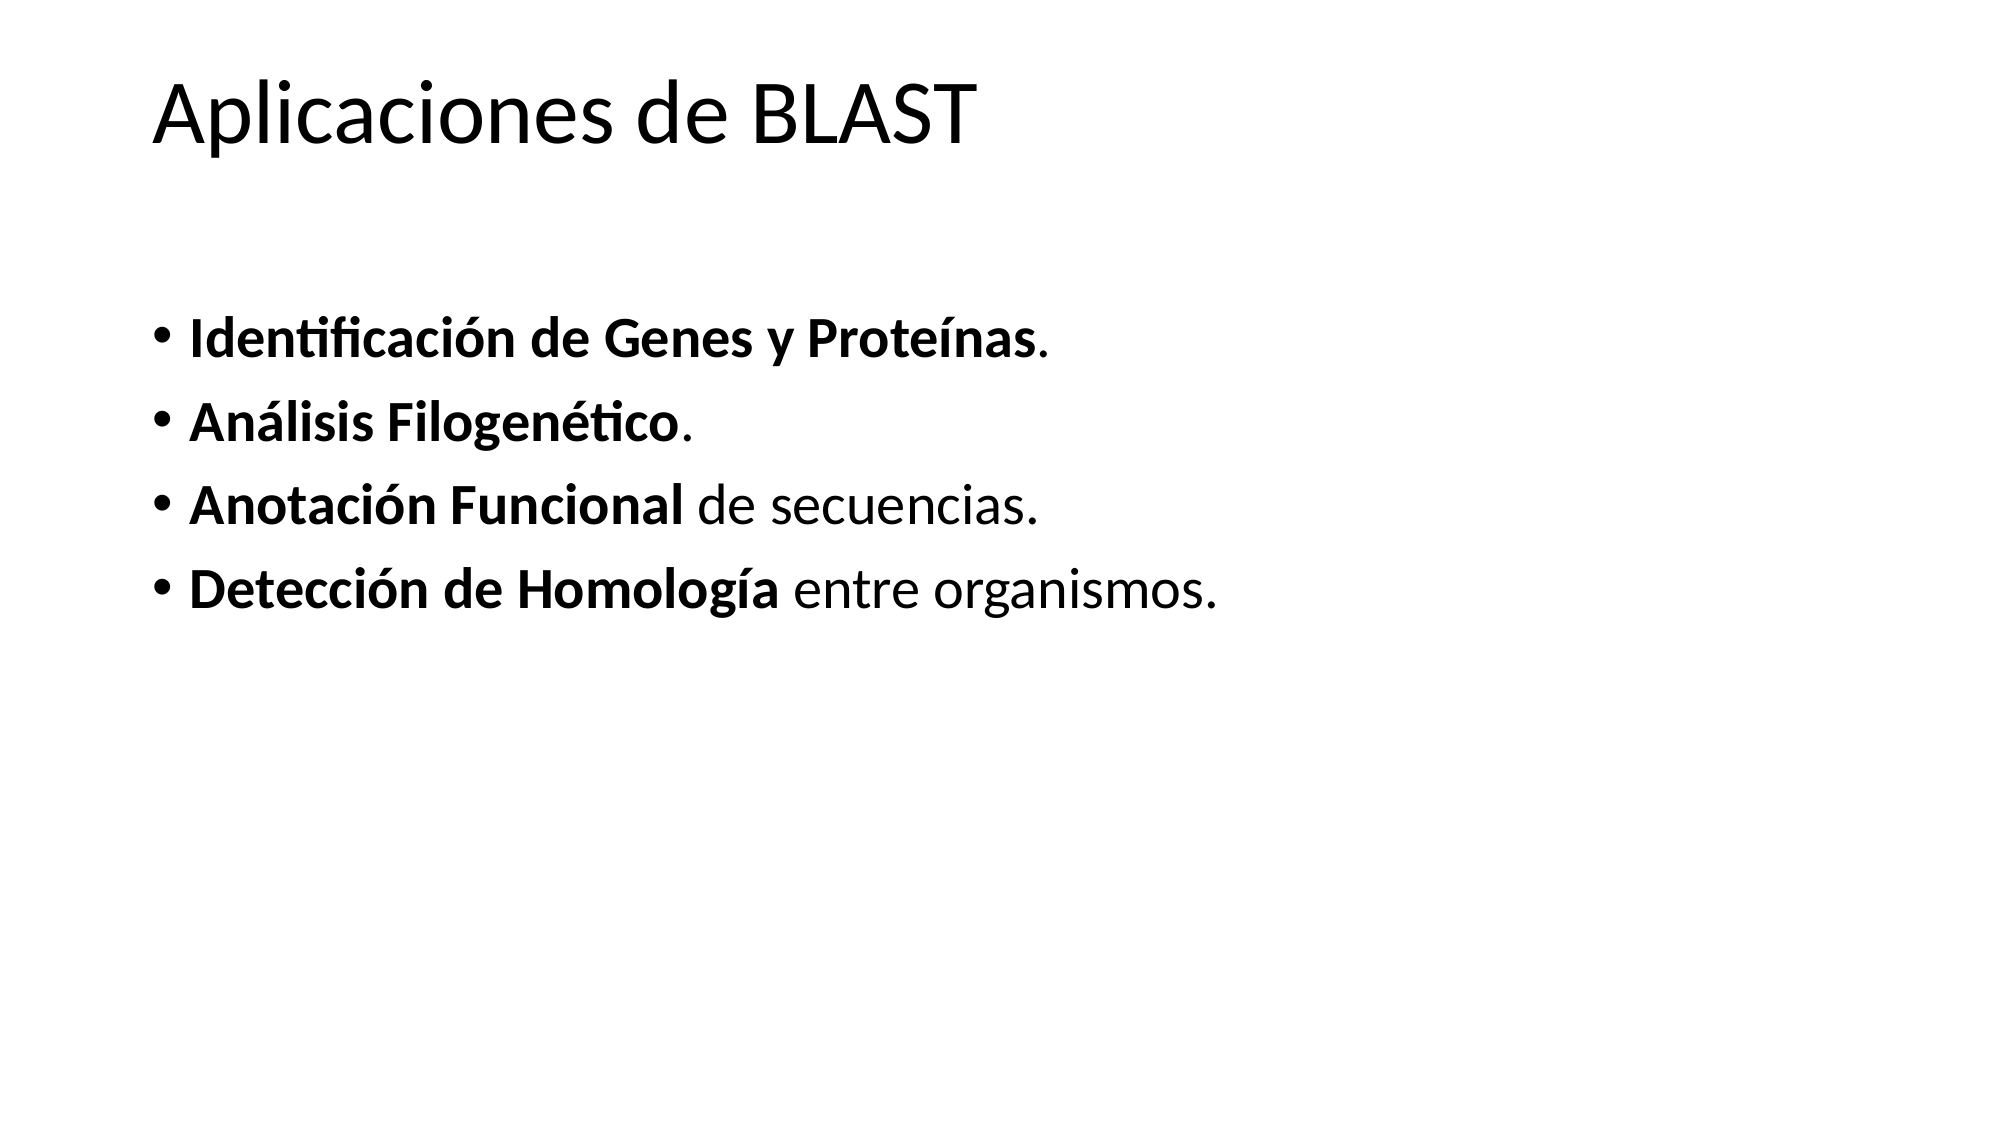

# Aplicaciones de BLAST
Identificación de Genes y Proteínas.
Análisis Filogenético.
Anotación Funcional de secuencias.
Detección de Homología entre organismos.